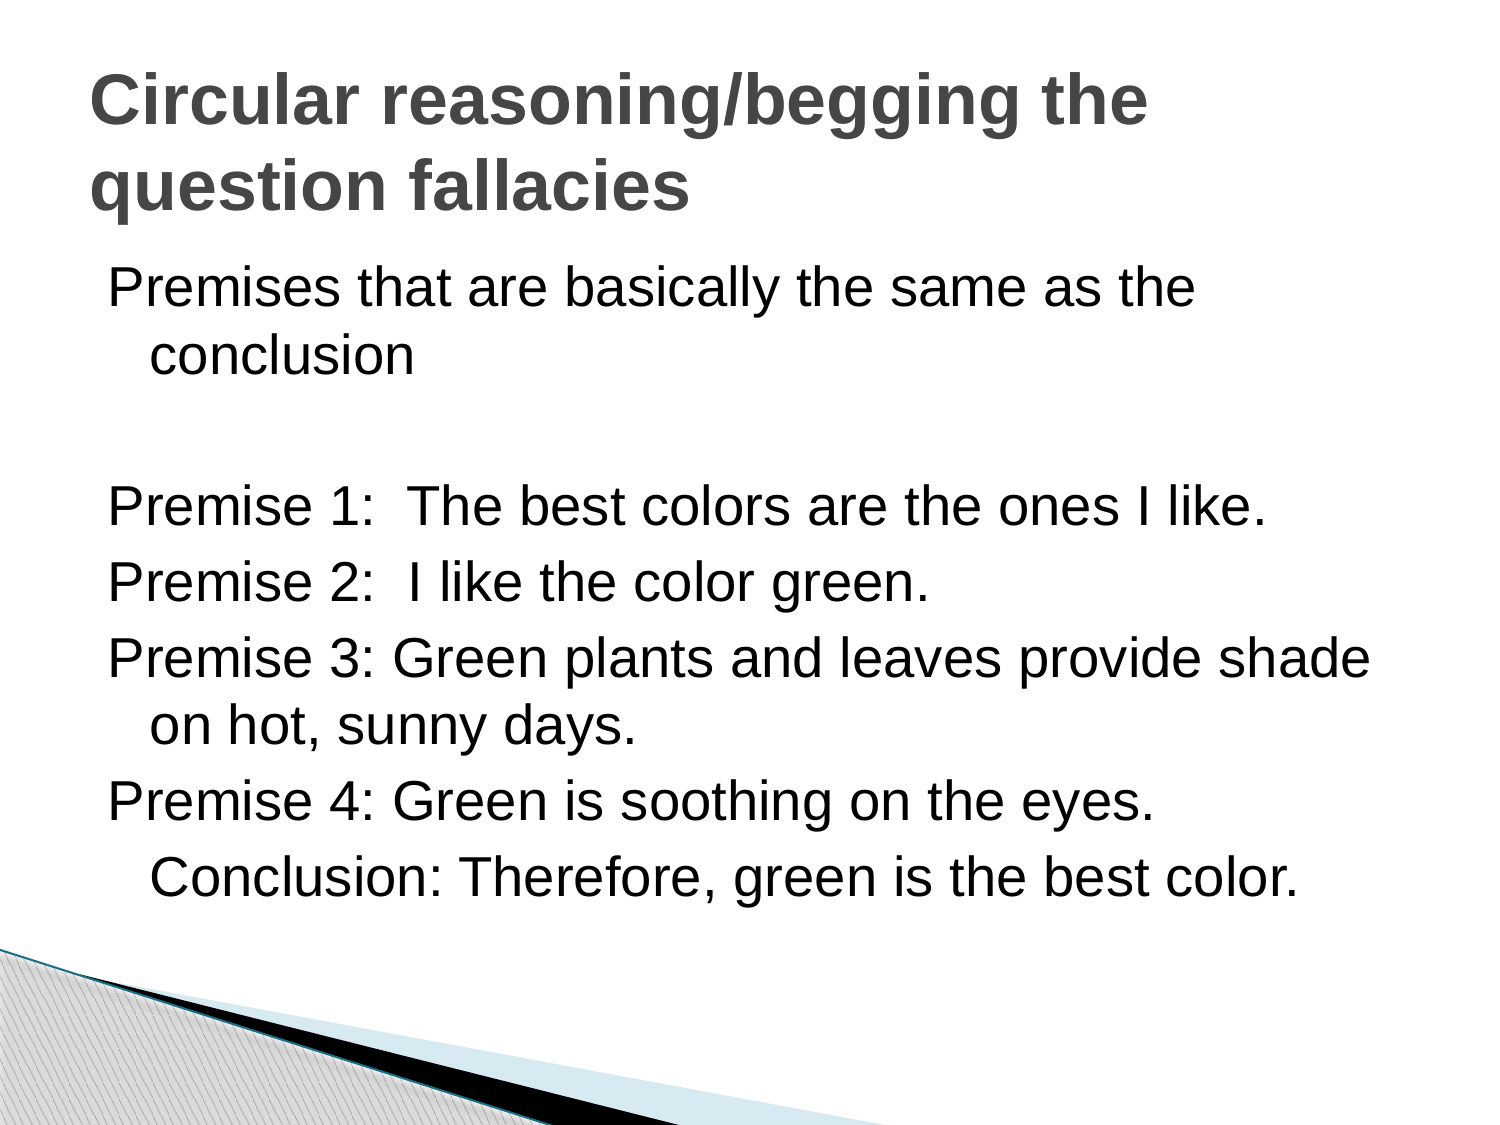

# Circular reasoning/begging the question fallacies
Premises that are basically the same as the conclusion

Premise 1:  The best colors are the ones I like.
Premise 2:  I like the color green.
Premise 3: Green plants and leaves provide shade on hot, sunny days.
Premise 4: Green is soothing on the eyes.
	Conclusion: Therefore, green is the best color.